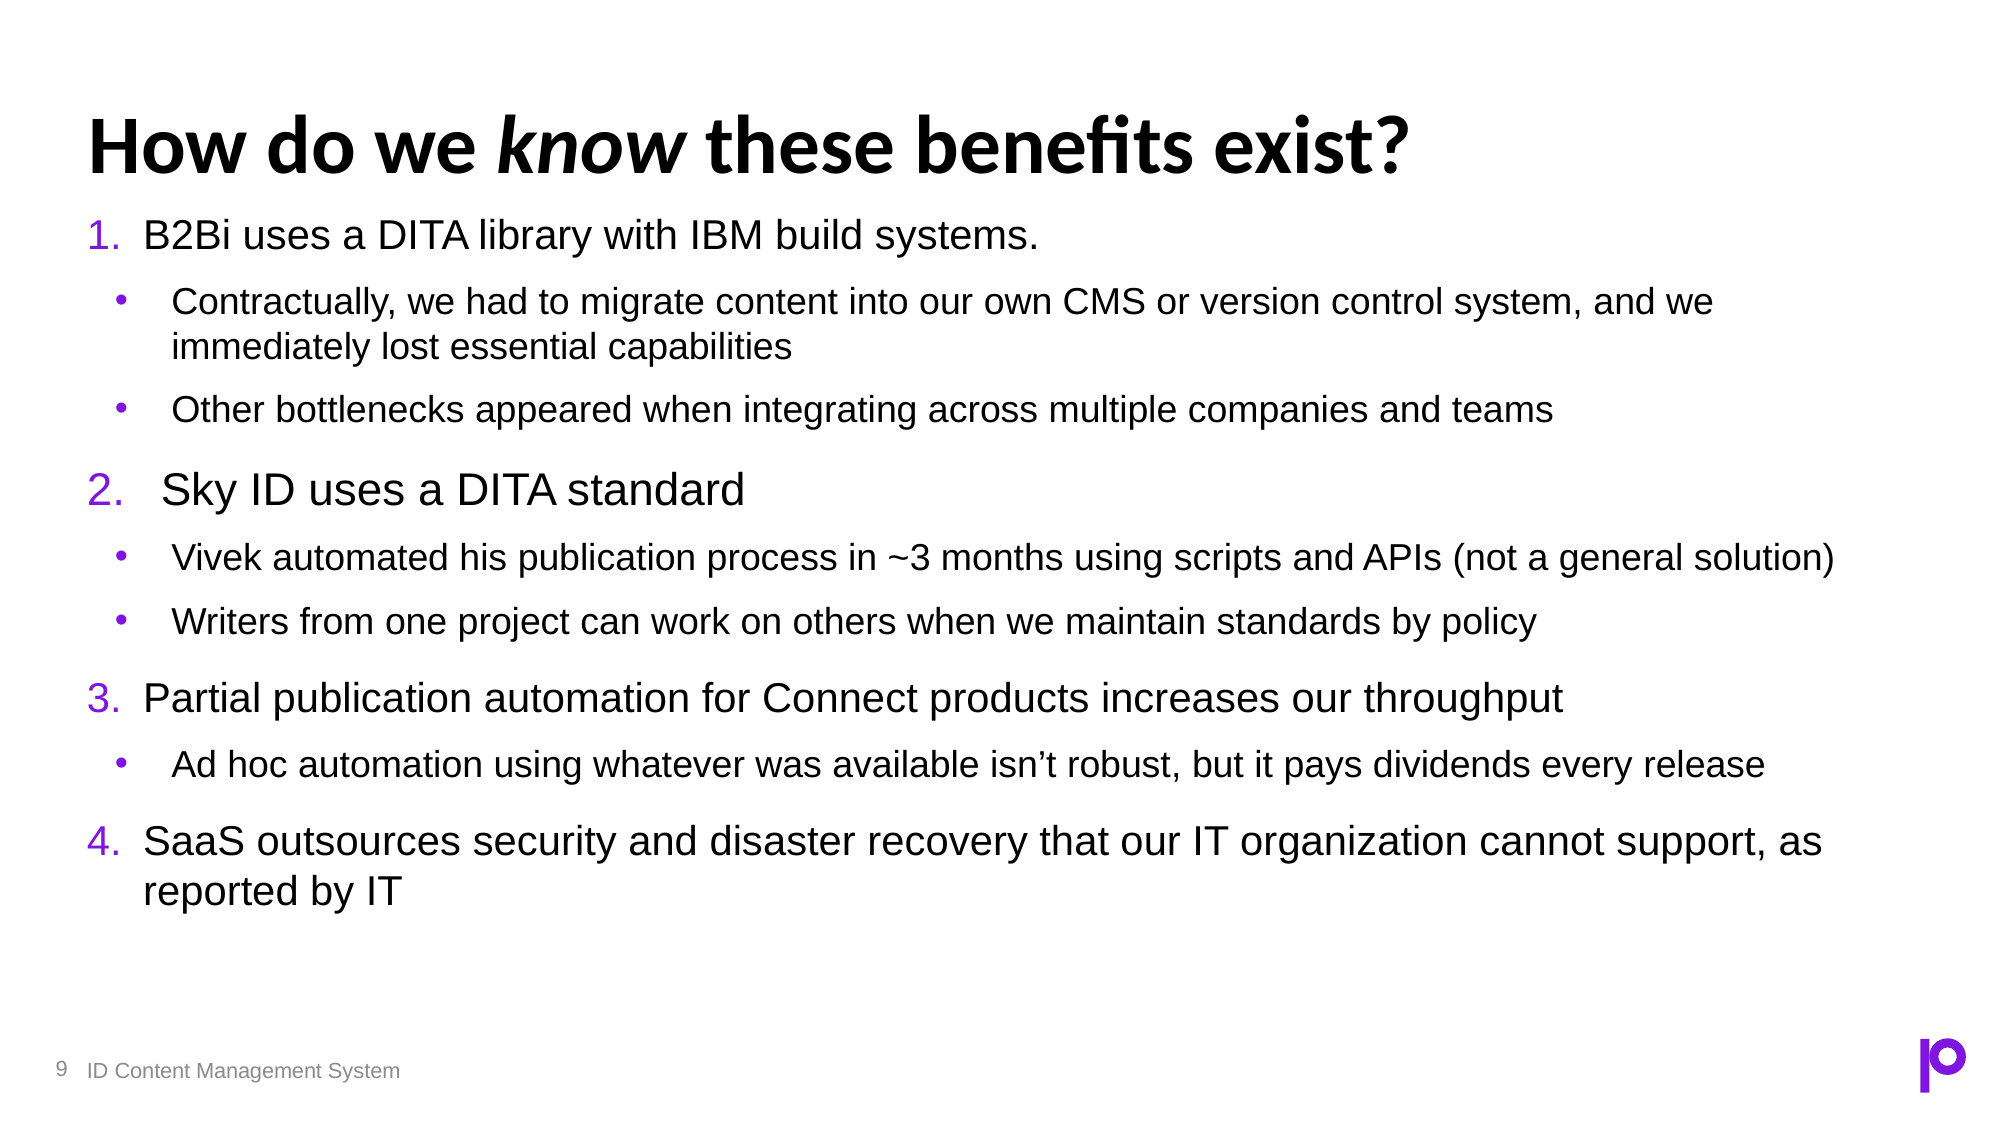

# How do we know these benefits exist?
B2Bi uses a DITA library with IBM build systems.
Contractually, we had to migrate content into our own CMS or version control system, and we immediately lost essential capabilities
Other bottlenecks appeared when integrating across multiple companies and teams
Sky ID uses a DITA standard
Vivek automated his publication process in ~3 months using scripts and APIs (not a general solution)
Writers from one project can work on others when we maintain standards by policy
Partial publication automation for Connect products increases our throughput
Ad hoc automation using whatever was available isn’t robust, but it pays dividends every release
SaaS outsources security and disaster recovery that our IT organization cannot support, as reported by IT
ID Content Management System
9